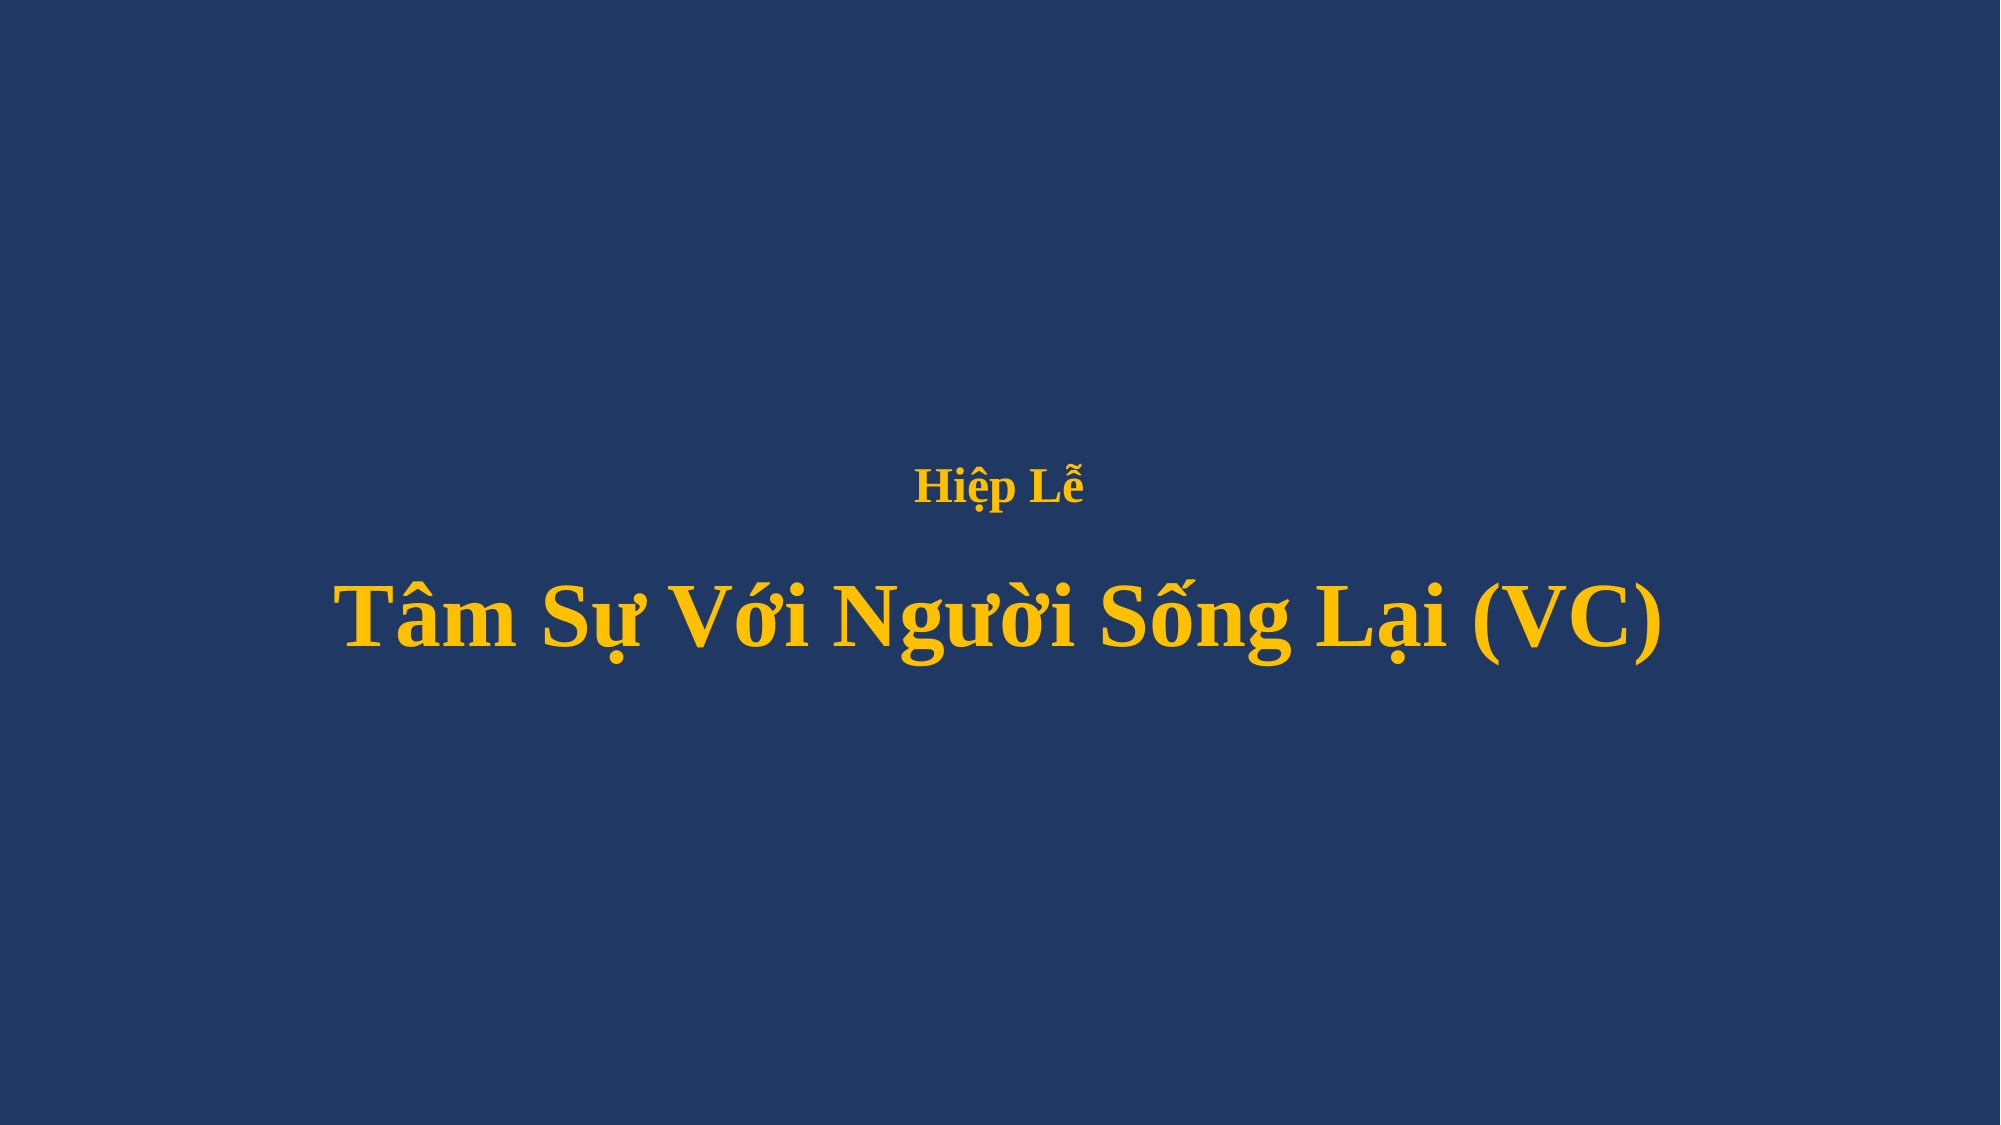

# Hiệp Lễ Tâm Sự Với Người Sống Lại (VC)